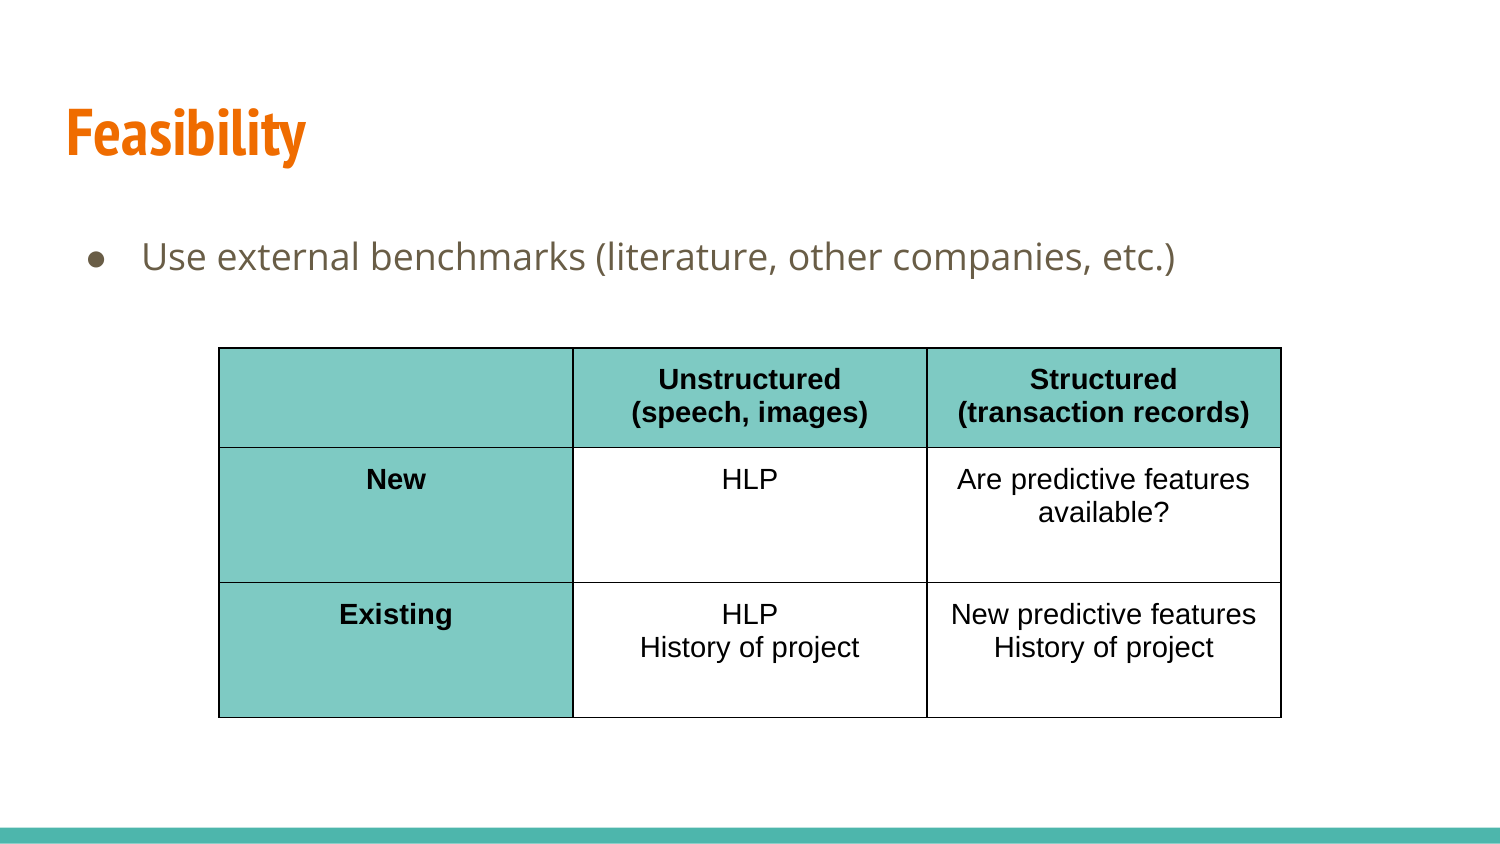

# Feasibility
Use external benchmarks (literature, other companies, etc.)
|  | Unstructured (speech, images) | Structured (transaction records) |
| --- | --- | --- |
| New | HLP | Are predictive features available? |
| Existing | HLP History of project | New predictive features History of project |